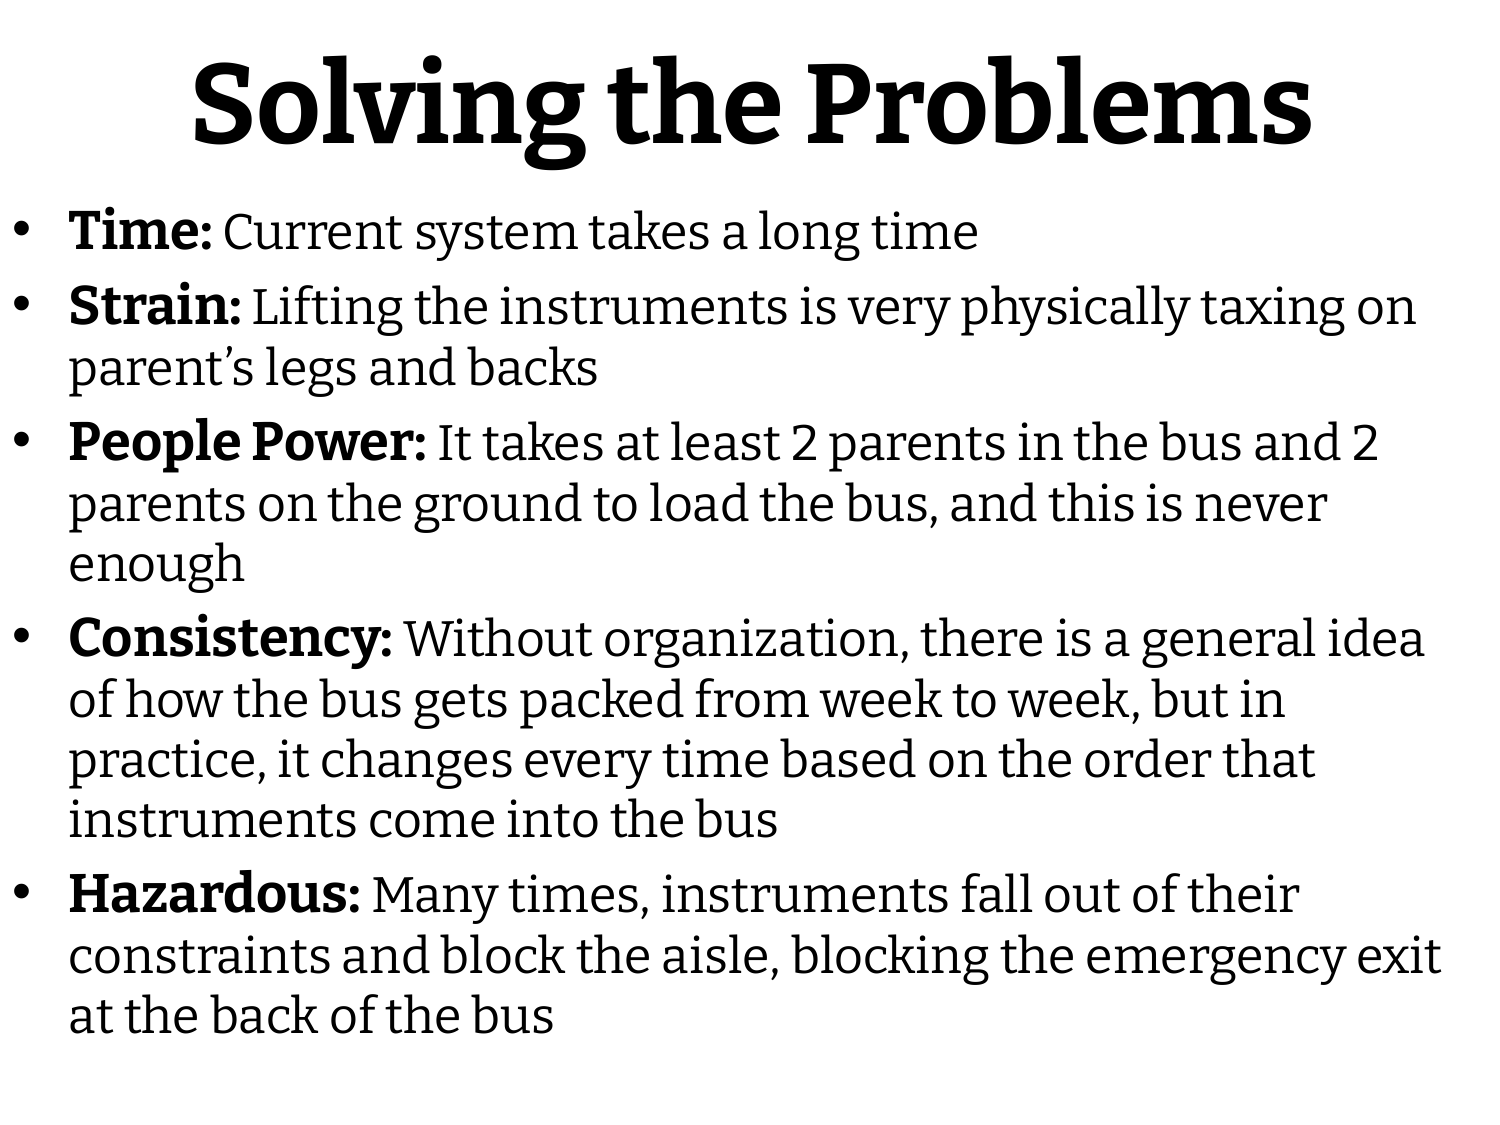

# Solving the Problems
Time: Current system takes a long time
Strain: Lifting the instruments is very physically taxing on parent’s legs and backs
People Power: It takes at least 2 parents in the bus and 2 parents on the ground to load the bus, and this is never enough
Consistency: Without organization, there is a general idea of how the bus gets packed from week to week, but in practice, it changes every time based on the order that instruments come into the bus
Hazardous: Many times, instruments fall out of their constraints and block the aisle, blocking the emergency exit at the back of the bus